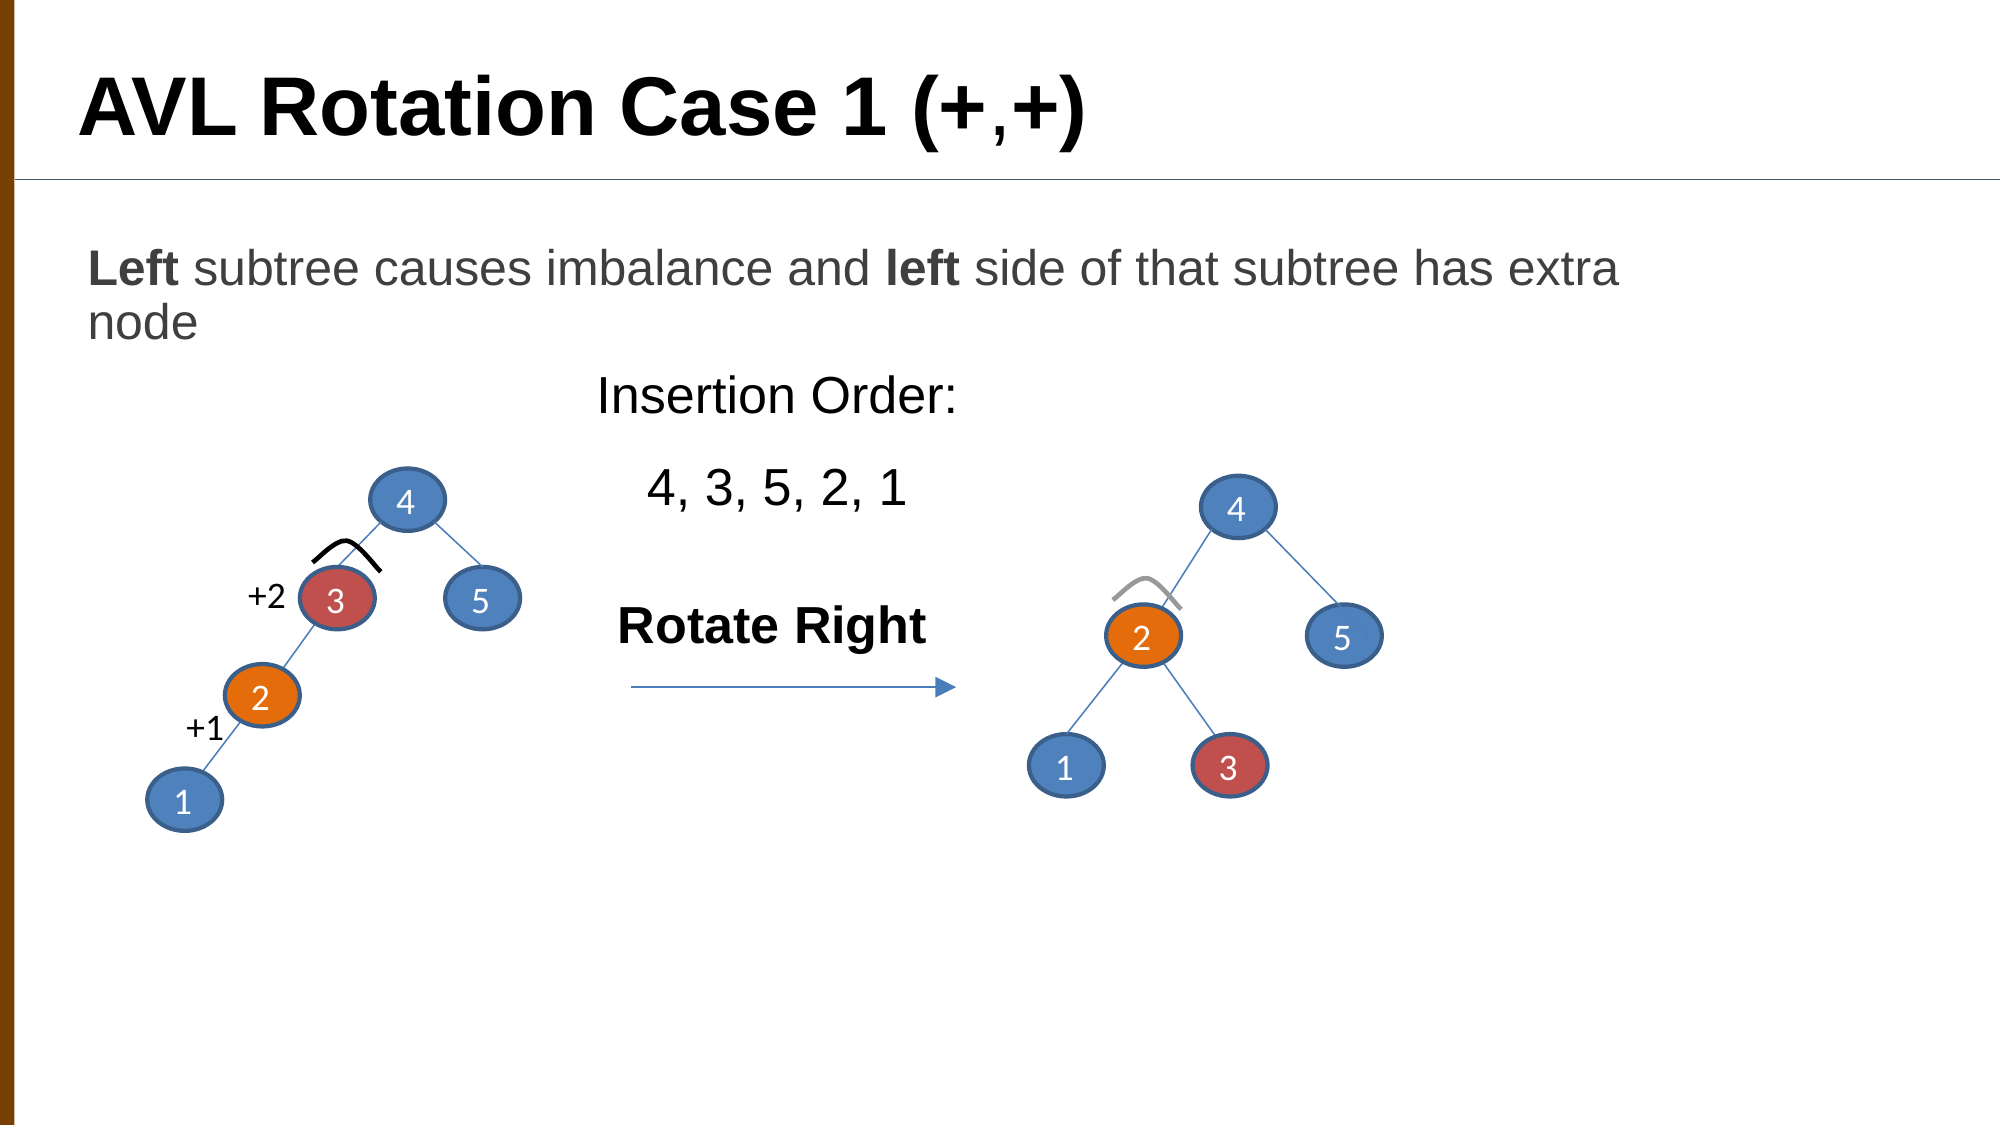

AVL Rotation Case 1 (+,+)
Left subtree causes imbalance and left side of that subtree has extra node
Insertion Order:
4, 3, 5, 2, 1
4
3
5
2
1
4

+2
Rotate Right

2
5
+1
1
3